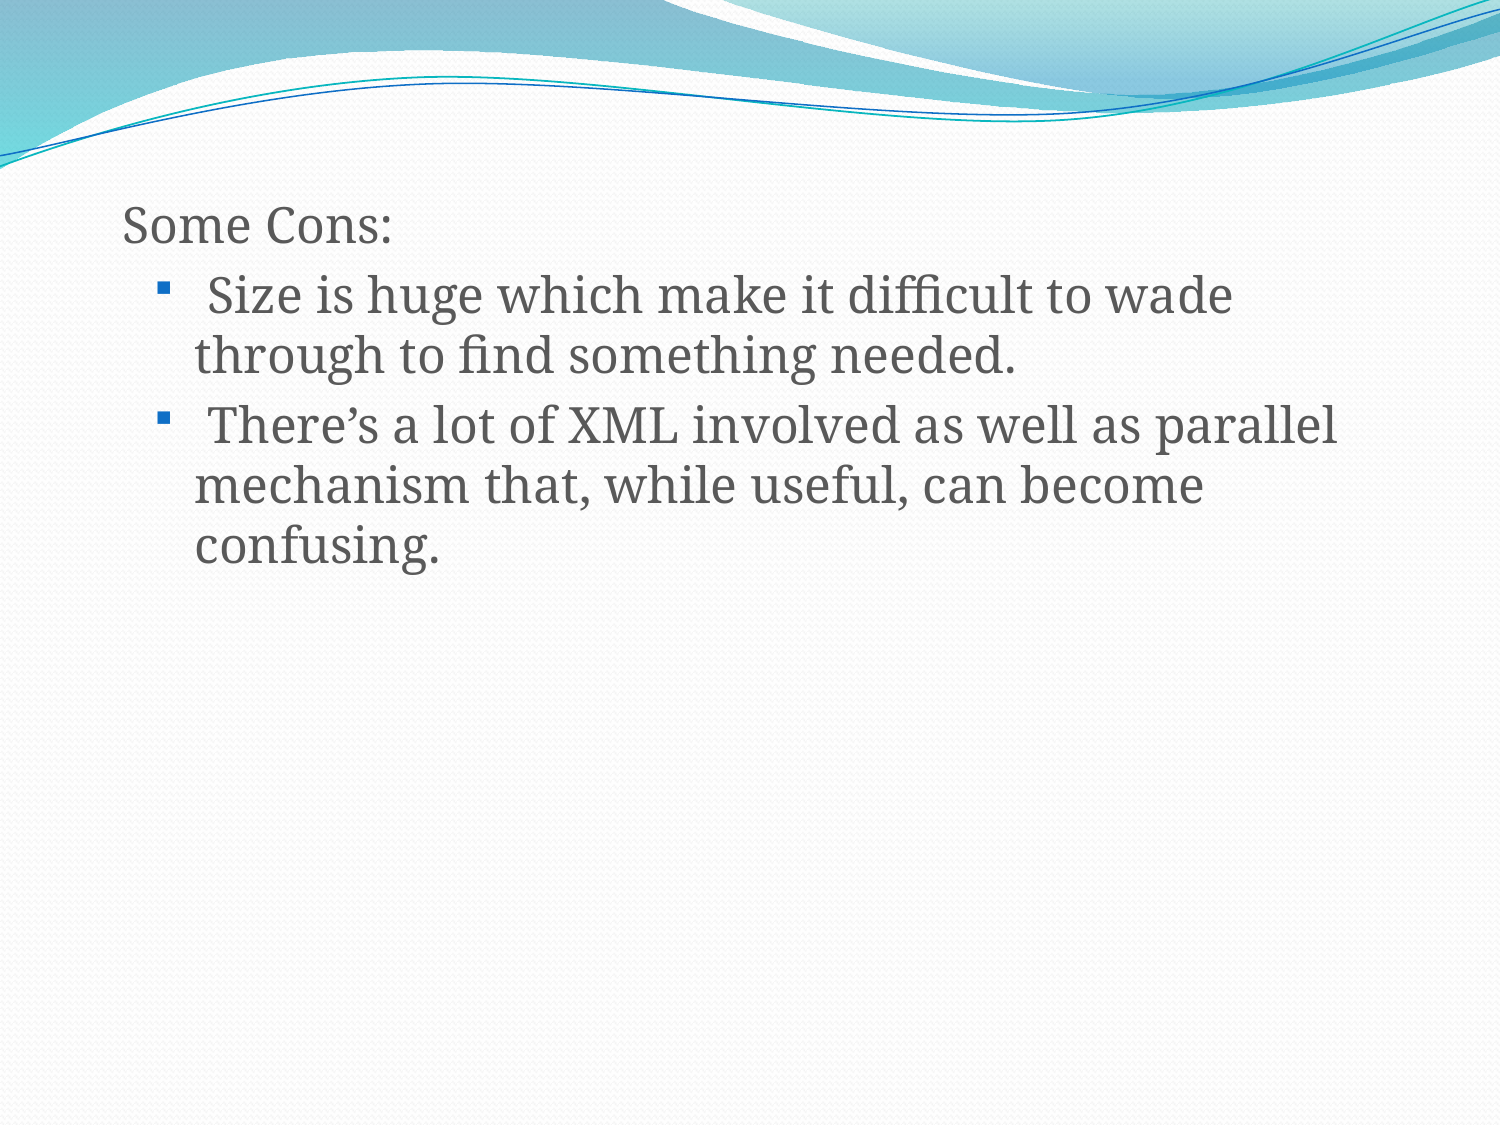

Some Cons:
 Size is huge which make it difficult to wade through to find something needed.
 There’s a lot of XML involved as well as parallel mechanism that, while useful, can become confusing.